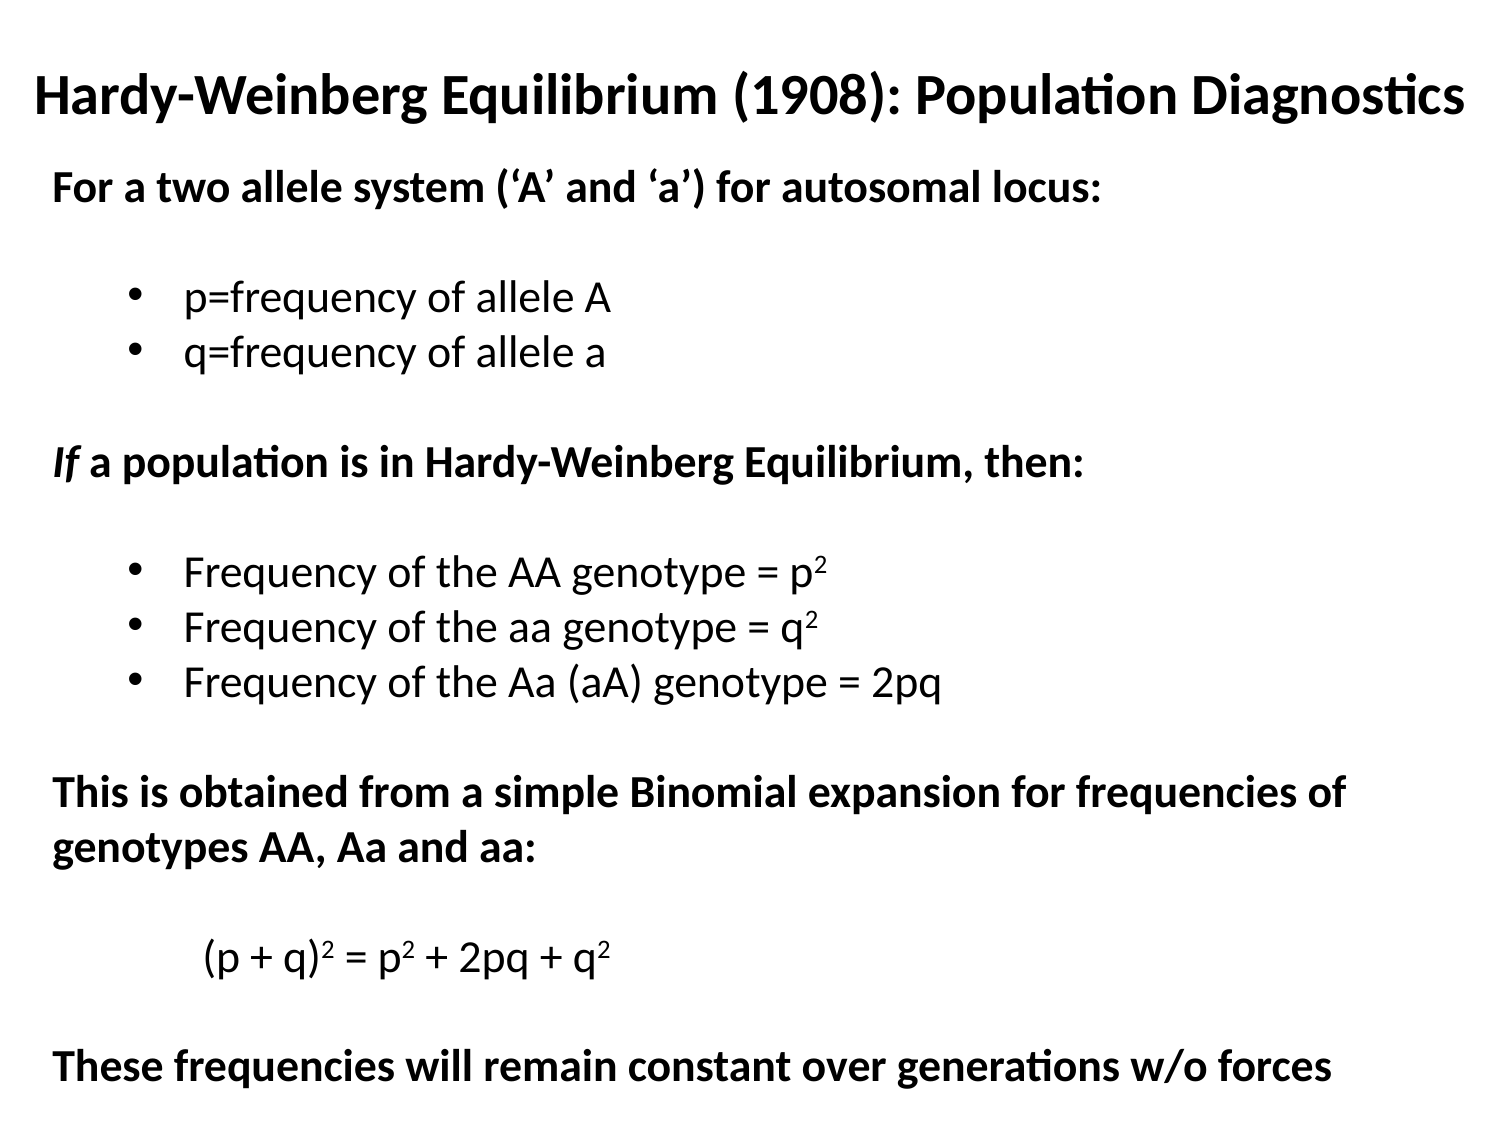

# Hardy-Weinberg Equilibrium (1908): Population Diagnostics
For a two allele system (‘A’ and ‘a’) for autosomal locus:

p=frequency of allele A
q=frequency of allele a

If a population is in Hardy-Weinberg Equilibrium, then:

Frequency of the AA genotype = p2
Frequency of the aa genotype = q2
Frequency of the Aa (aA) genotype = 2pq

This is obtained from a simple Binomial expansion for frequencies of genotypes AA, Aa and aa:

 	(p + q)2 = p2 + 2pq + q2

These frequencies will remain constant over generations w/o forces